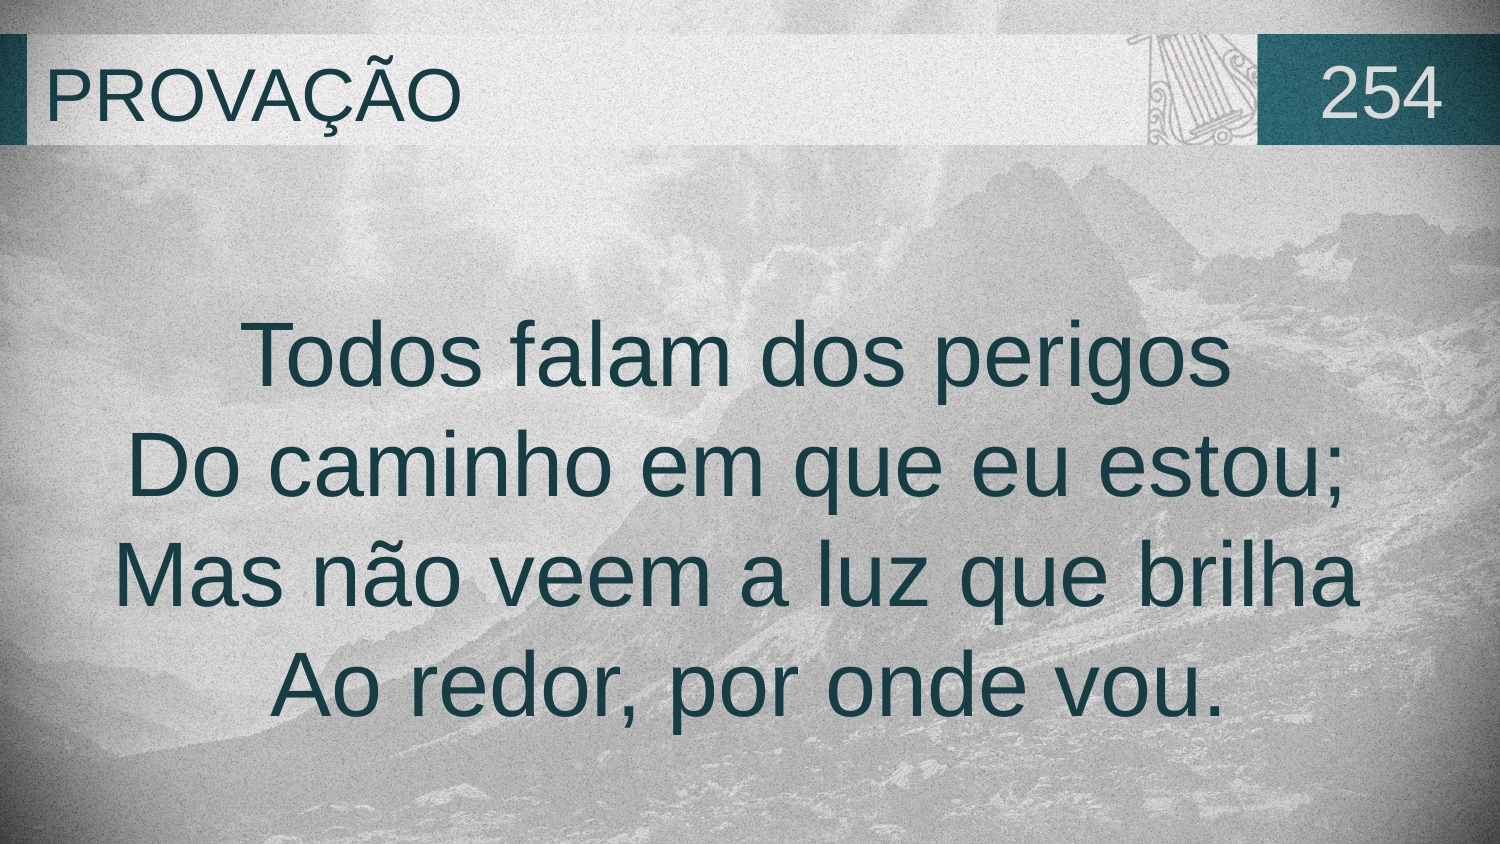

# PROVAÇÃO
254
Todos falam dos perigos
Do caminho em que eu estou;
Mas não veem a luz que brilha
Ao redor, por onde vou.